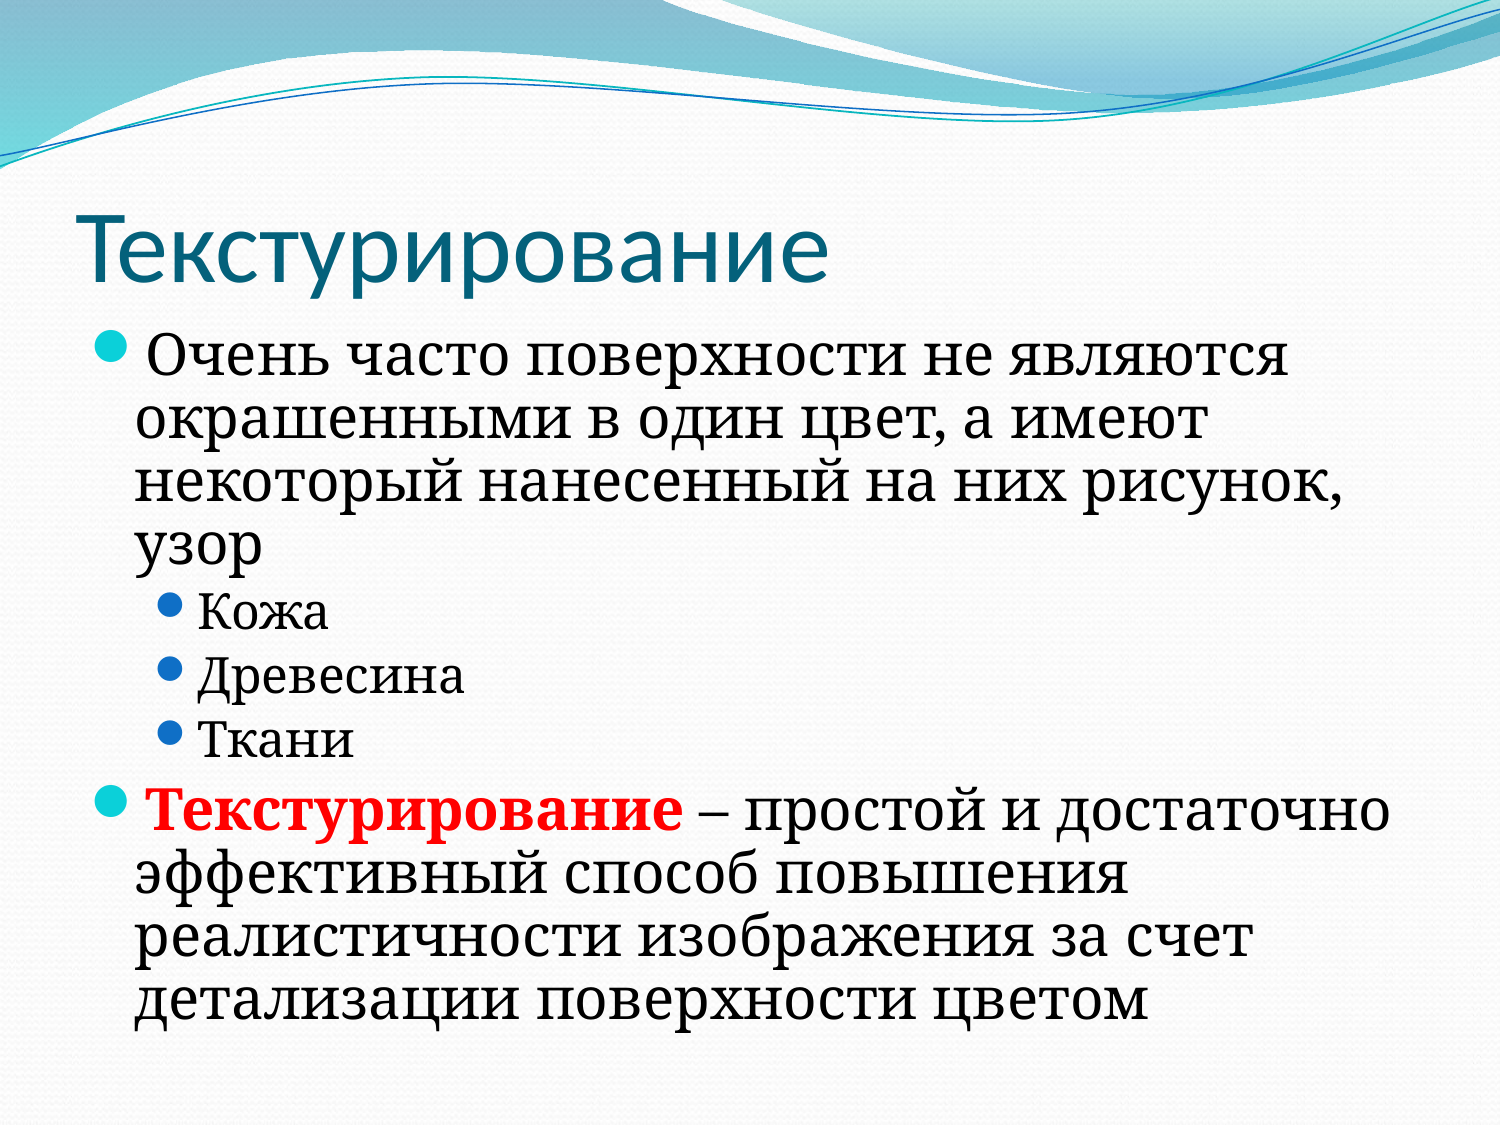

# Текстурирование
Очень часто поверхности не являются окрашенными в один цвет, а имеют некоторый нанесенный на них рисунок, узор
Кожа
Древесина
Ткани
Текстурирование – простой и достаточно эффективный способ повышения реалистичности изображения за счет детализации поверхности цветом